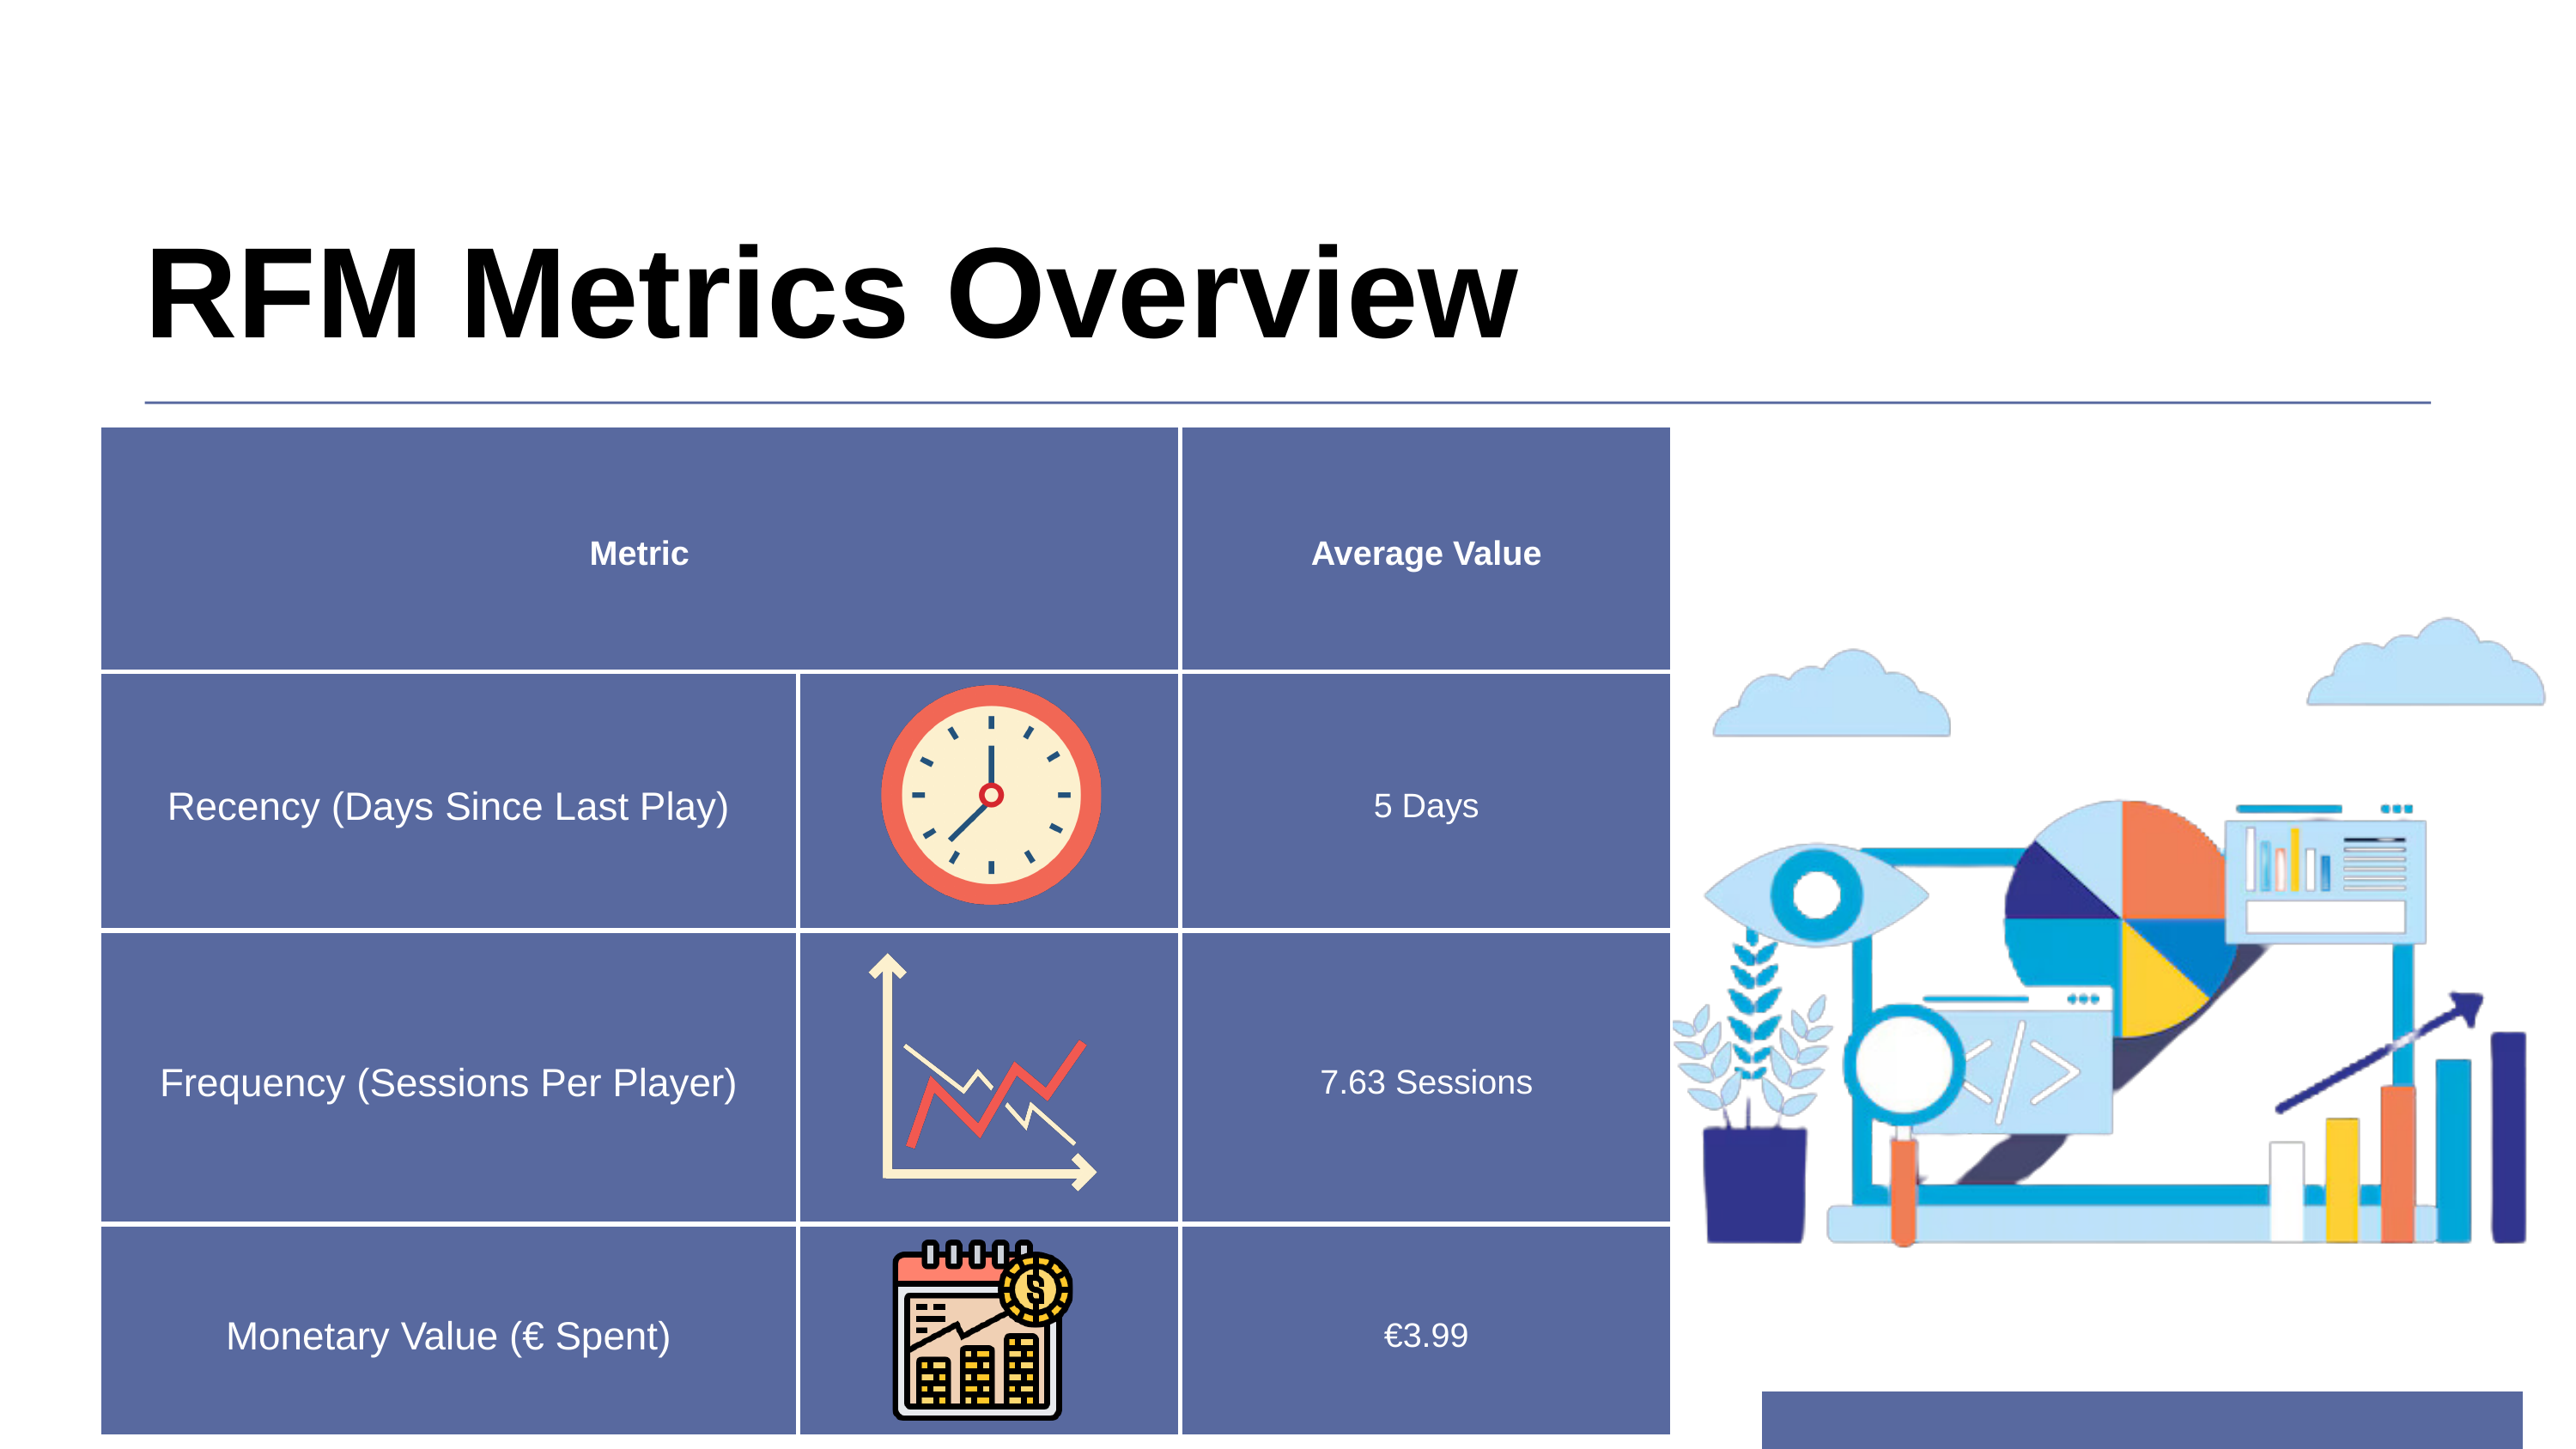

RFM Metrics Overview

| Metric | Metric | Average Value |
| --- | --- | --- |
| Recency (Days Since Last Play) |  | 5 Days |
| Frequency (Sessions Per Player) |  | 7.63 Sessions |
| Monetary Value (€ Spent) |  | €3.99 |